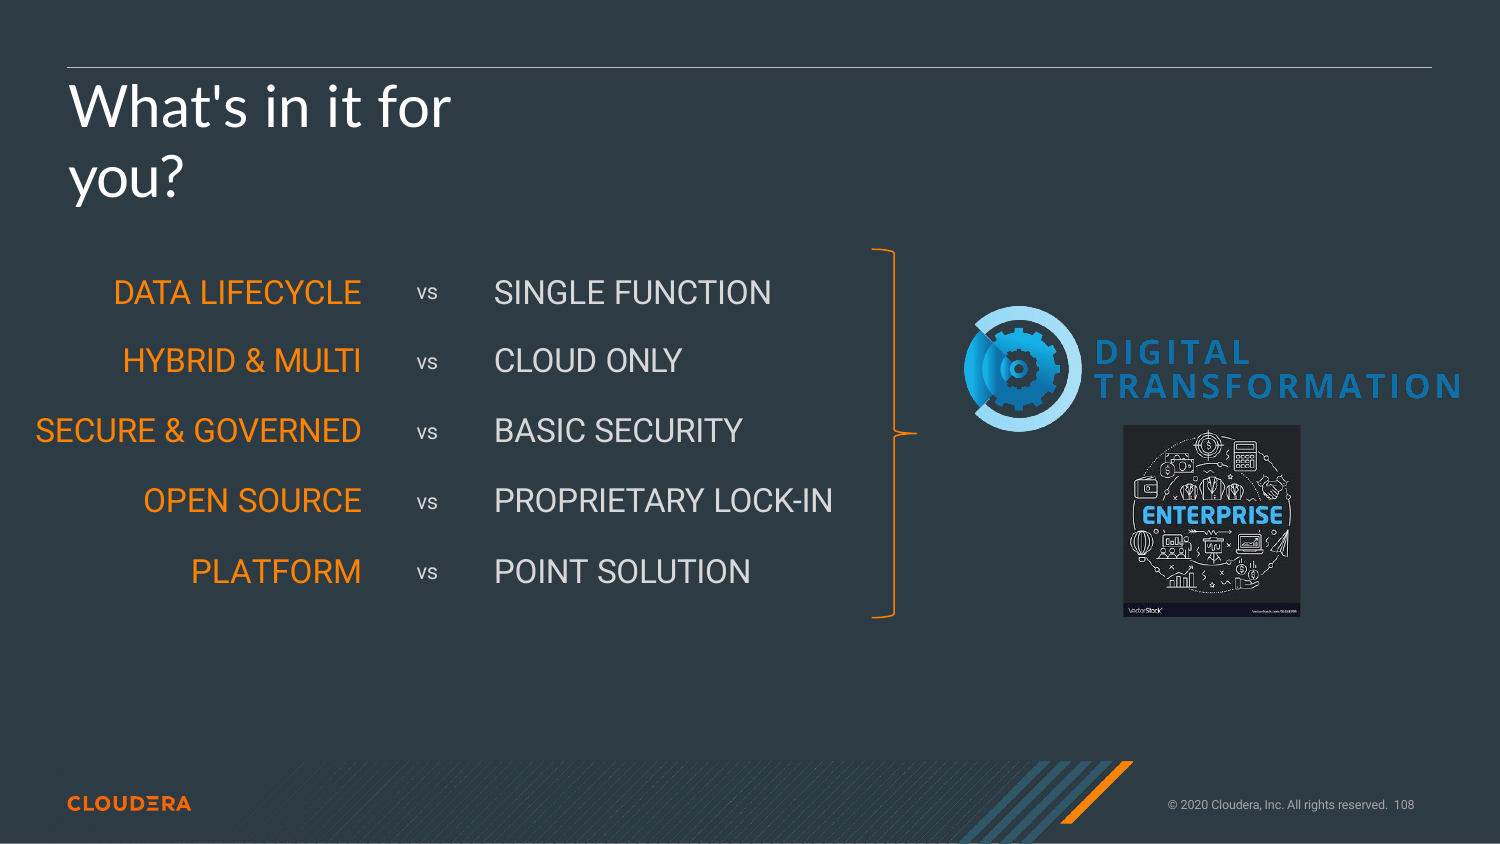

# What's in it for you?

| DATA LIFECYCLE | vs | SINGLE FUNCTION |
| --- | --- | --- |
| HYBRID & MULTI | vs | CLOUD ONLY |
| SECURE & GOVERNED | vs | BASIC SECURITY |
| OPEN SOURCE | vs | PROPRIETARY LOCK-IN |
| PLATFORM | vs | POINT SOLUTION |

© 2020 Cloudera, Inc. All rights reserved. 108